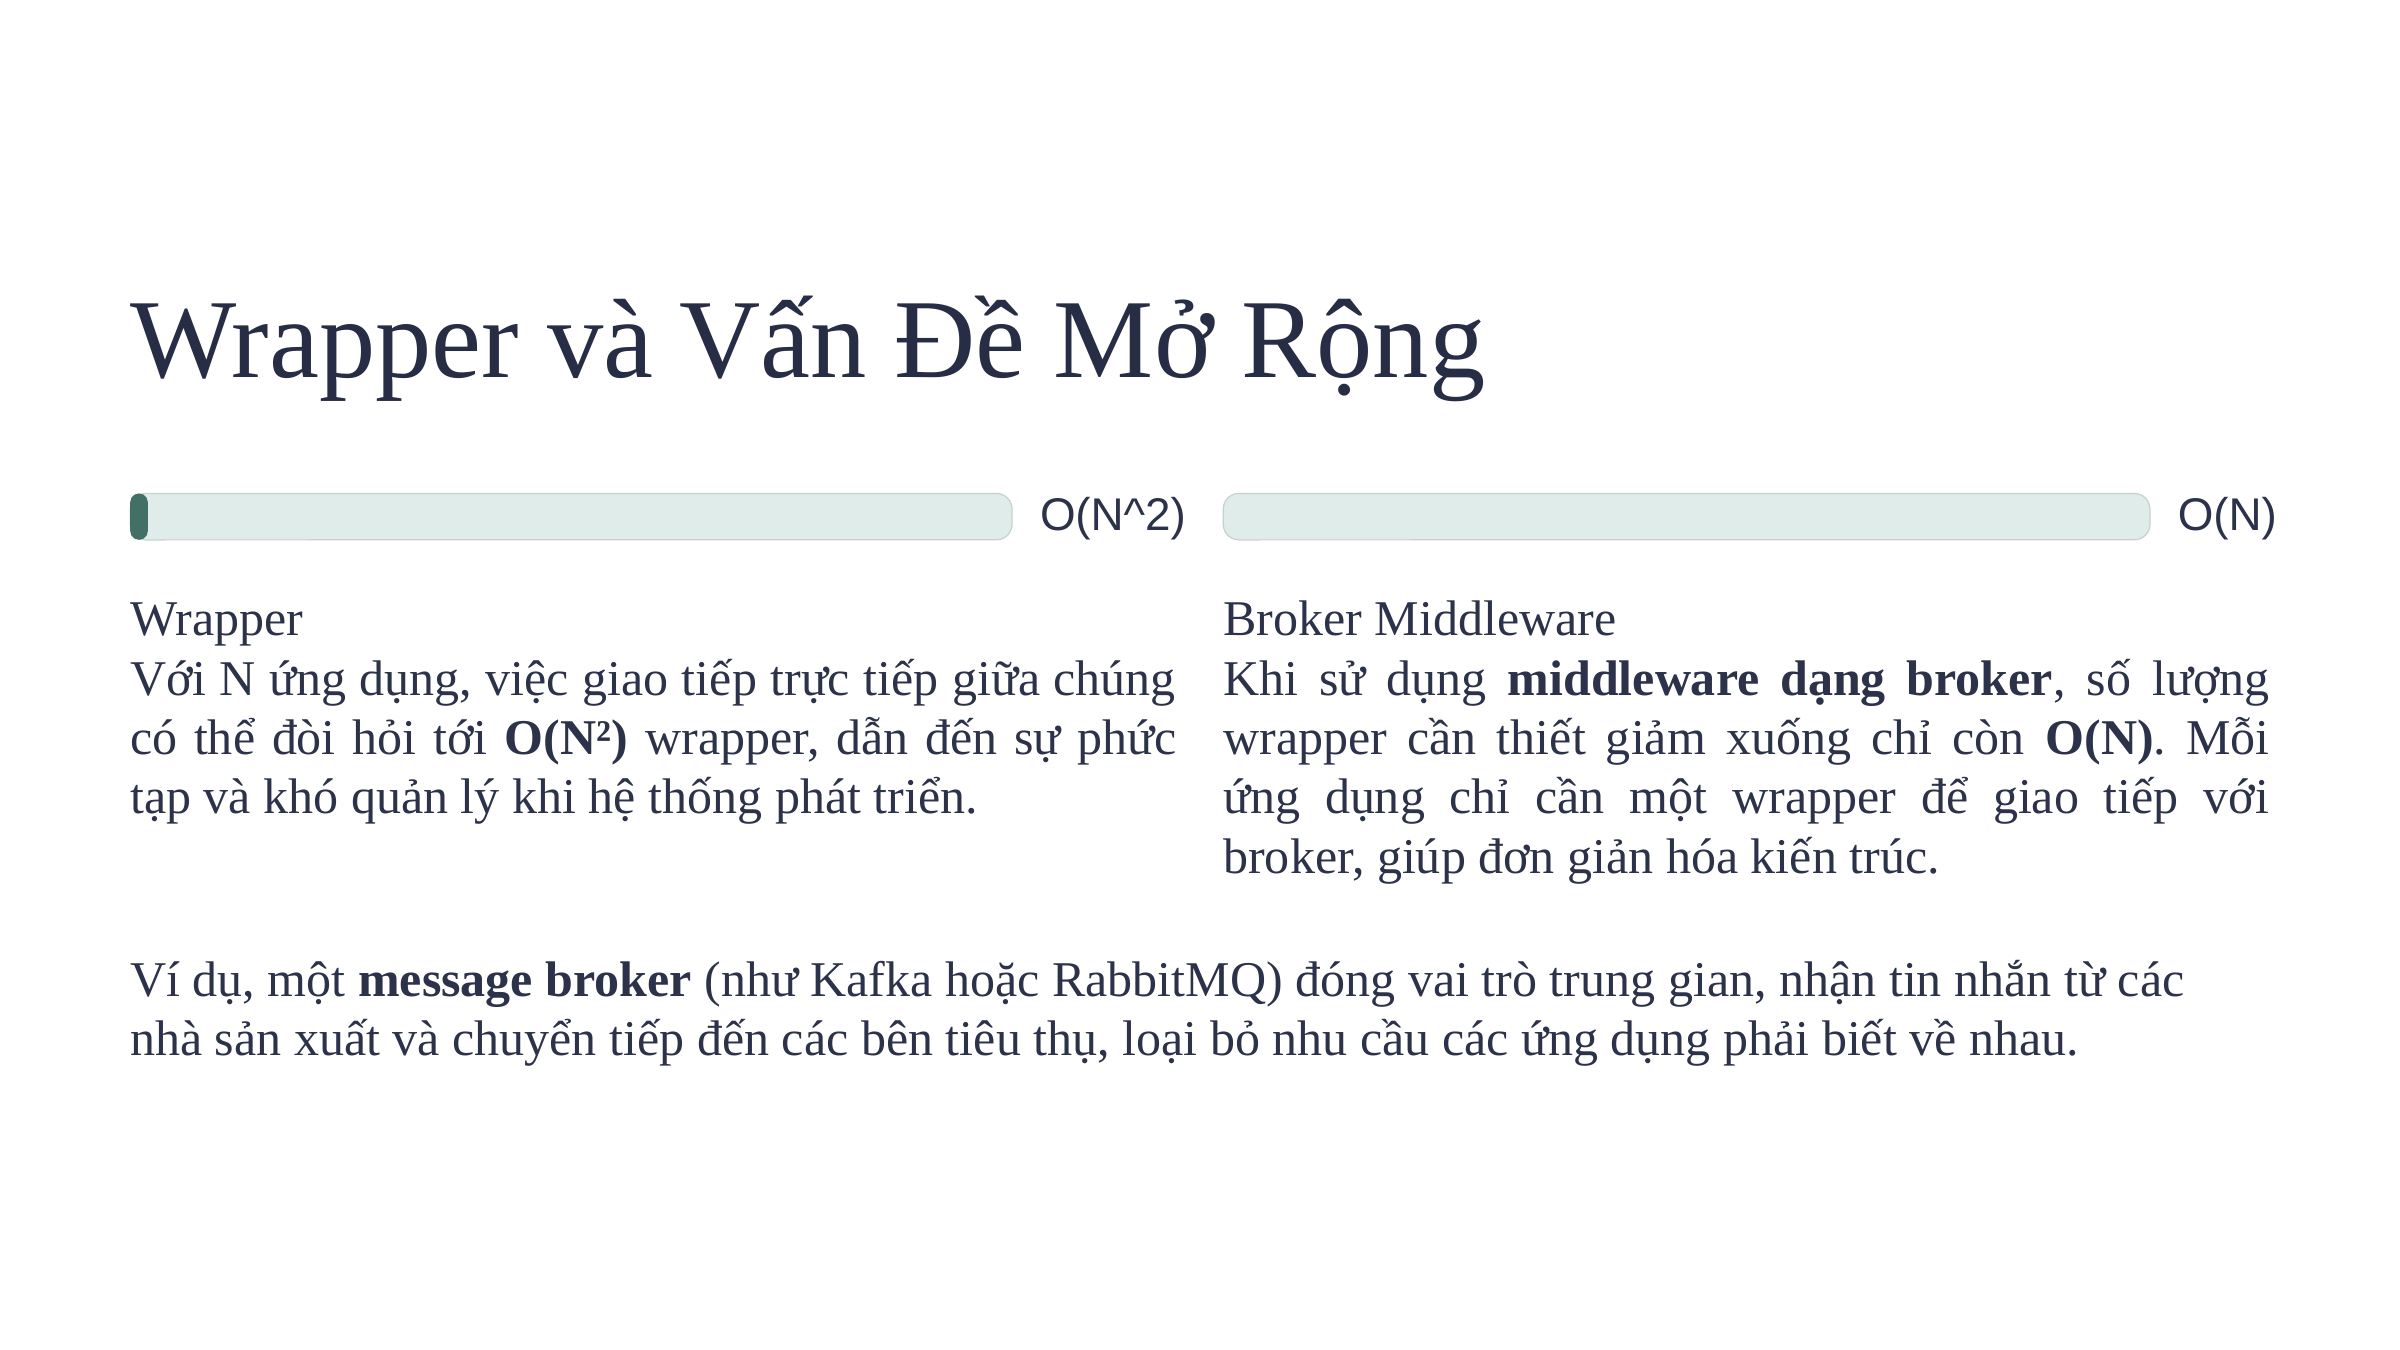

Wrapper và Vấn Đề Mở Rộng

O(N^2)

O(N)
Wrapper
Với N ứng dụng, việc giao tiếp trực tiếp giữa chúng có thể đòi hỏi tới O(N²) wrapper, dẫn đến sự phức tạp và khó quản lý khi hệ thống phát triển.
Broker Middleware
Khi sử dụng middleware dạng broker, số lượng wrapper cần thiết giảm xuống chỉ còn O(N). Mỗi ứng dụng chỉ cần một wrapper để giao tiếp với broker, giúp đơn giản hóa kiến trúc.
Ví dụ, một message broker (như Kafka hoặc RabbitMQ) đóng vai trò trung gian, nhận tin nhắn từ các nhà sản xuất và chuyển tiếp đến các bên tiêu thụ, loại bỏ nhu cầu các ứng dụng phải biết về nhau.